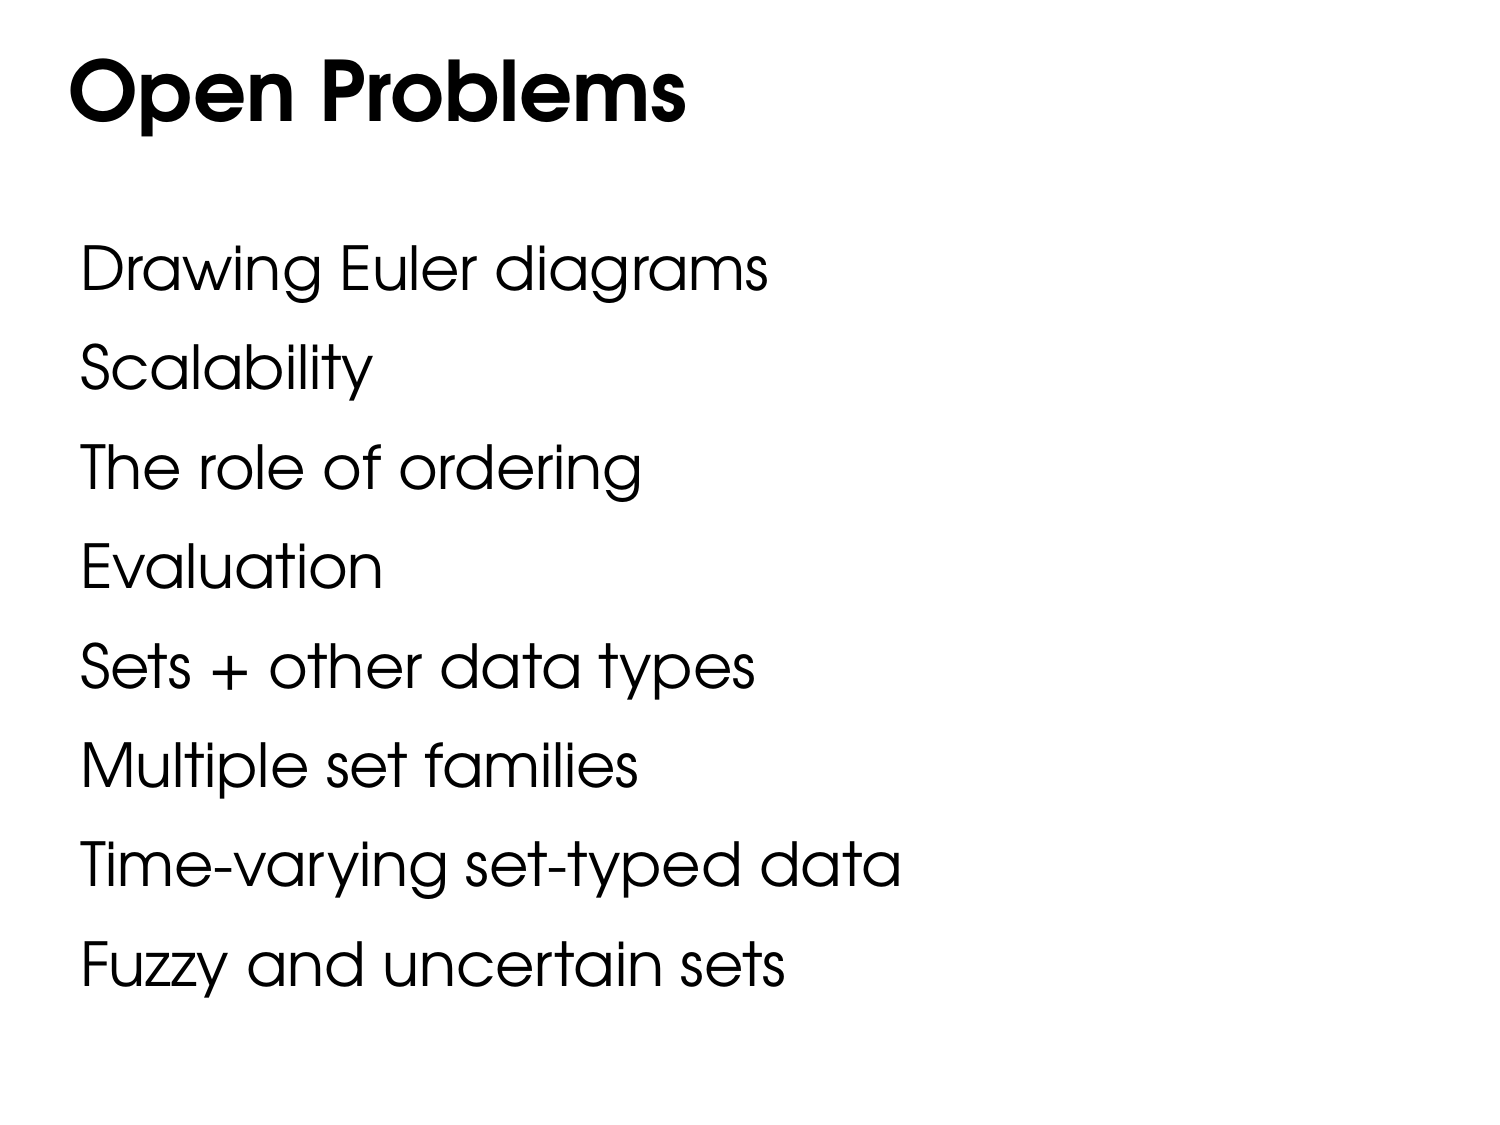

# Open Problems
Drawing Euler diagrams
Scalability
The role of ordering
Evaluation
Sets + other data types
Multiple set families
Time-varying set-typed data
Fuzzy and uncertain sets